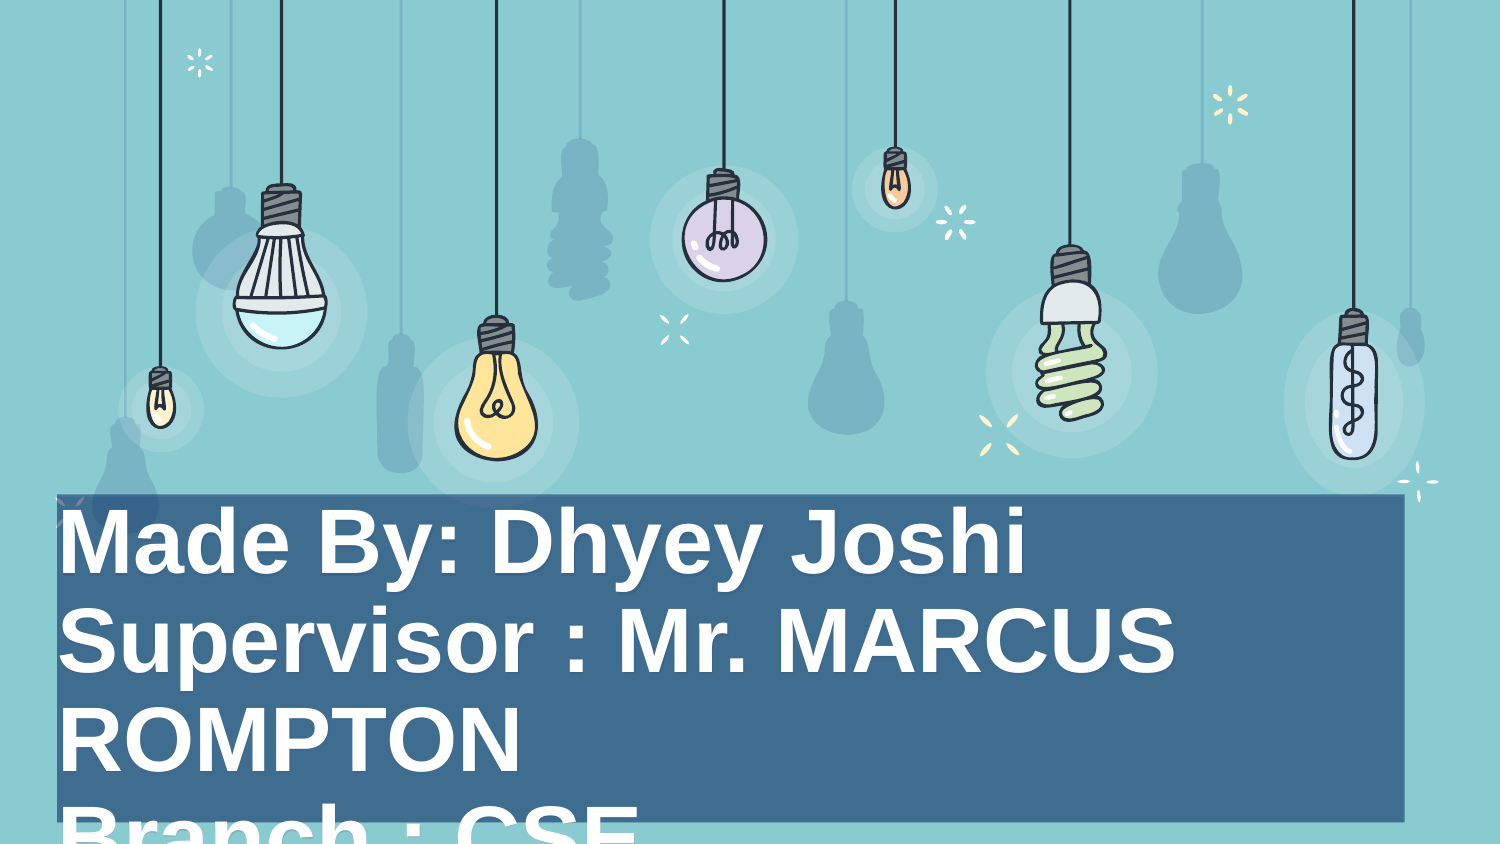

# Made By: Dhyey Joshi Supervisor : Mr. MARCUS ROMPTON Branch : CSE